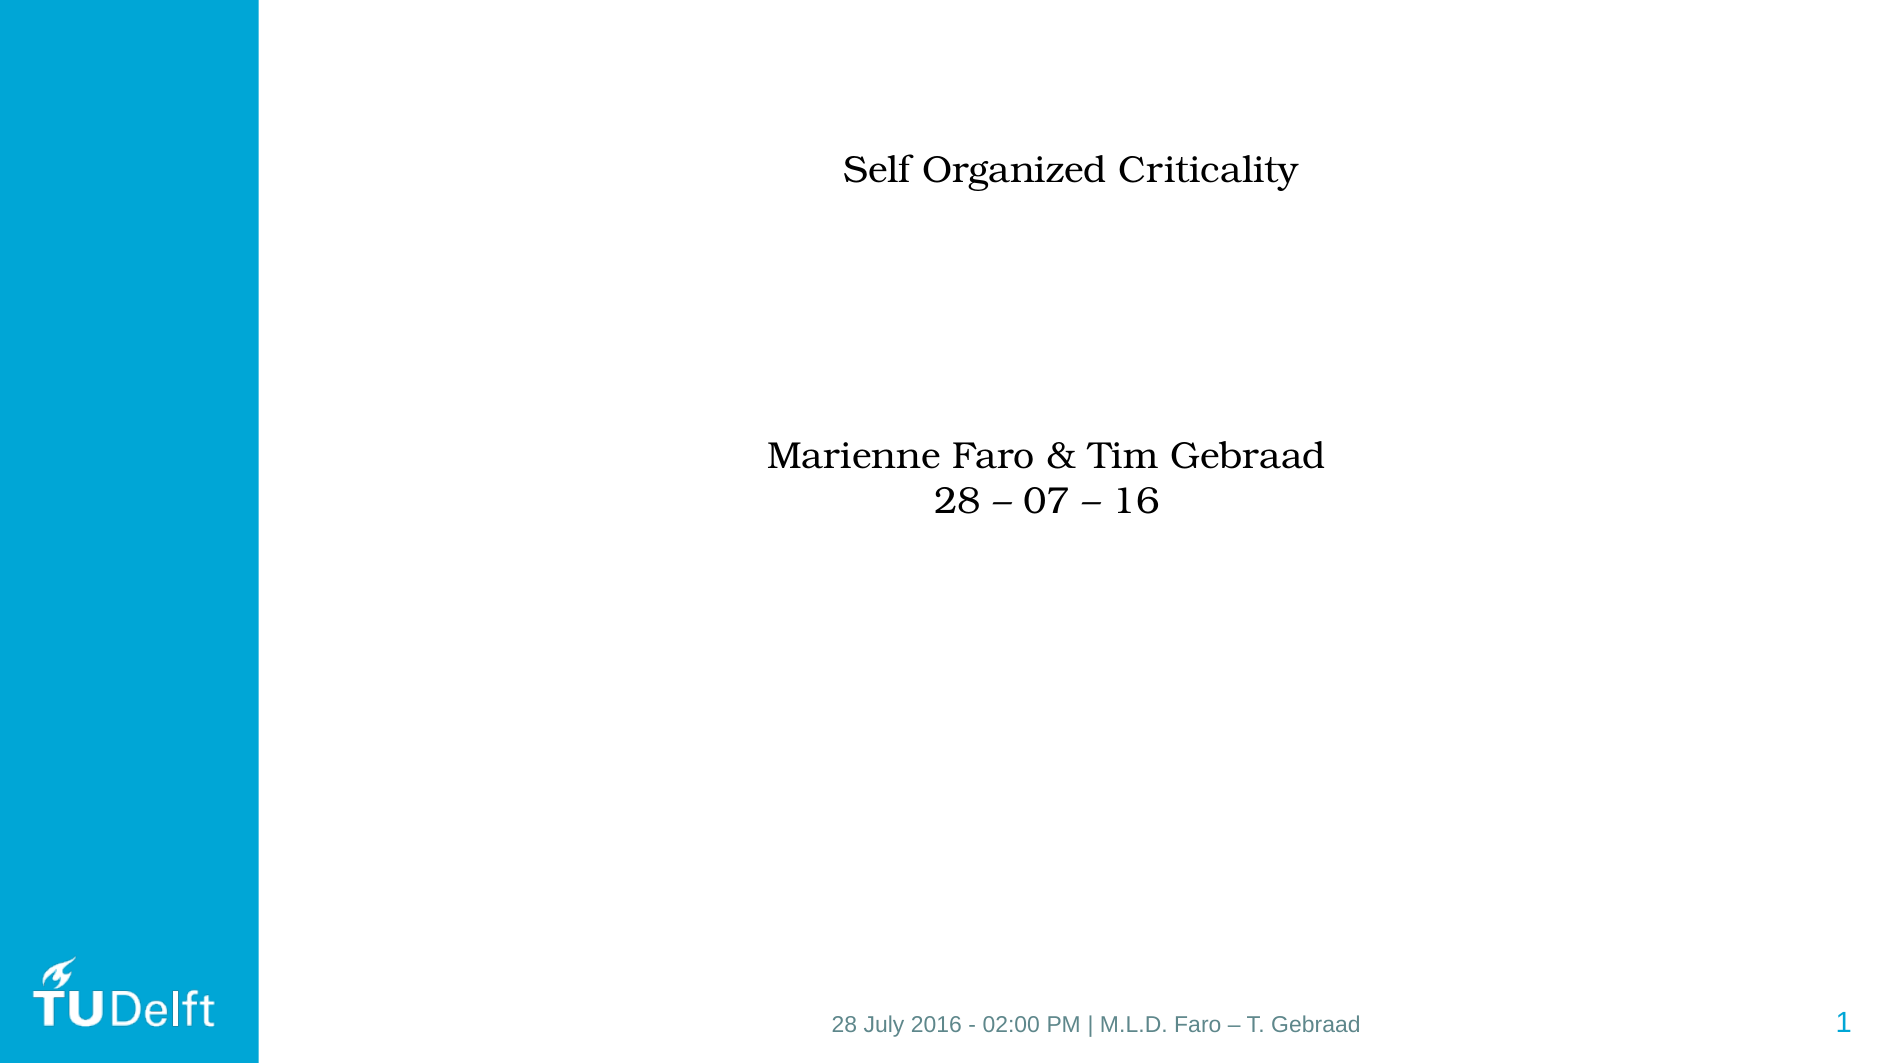

Self Organized Criticality

Marienne Faro & Tim Gebraad
28 – 07 – 16